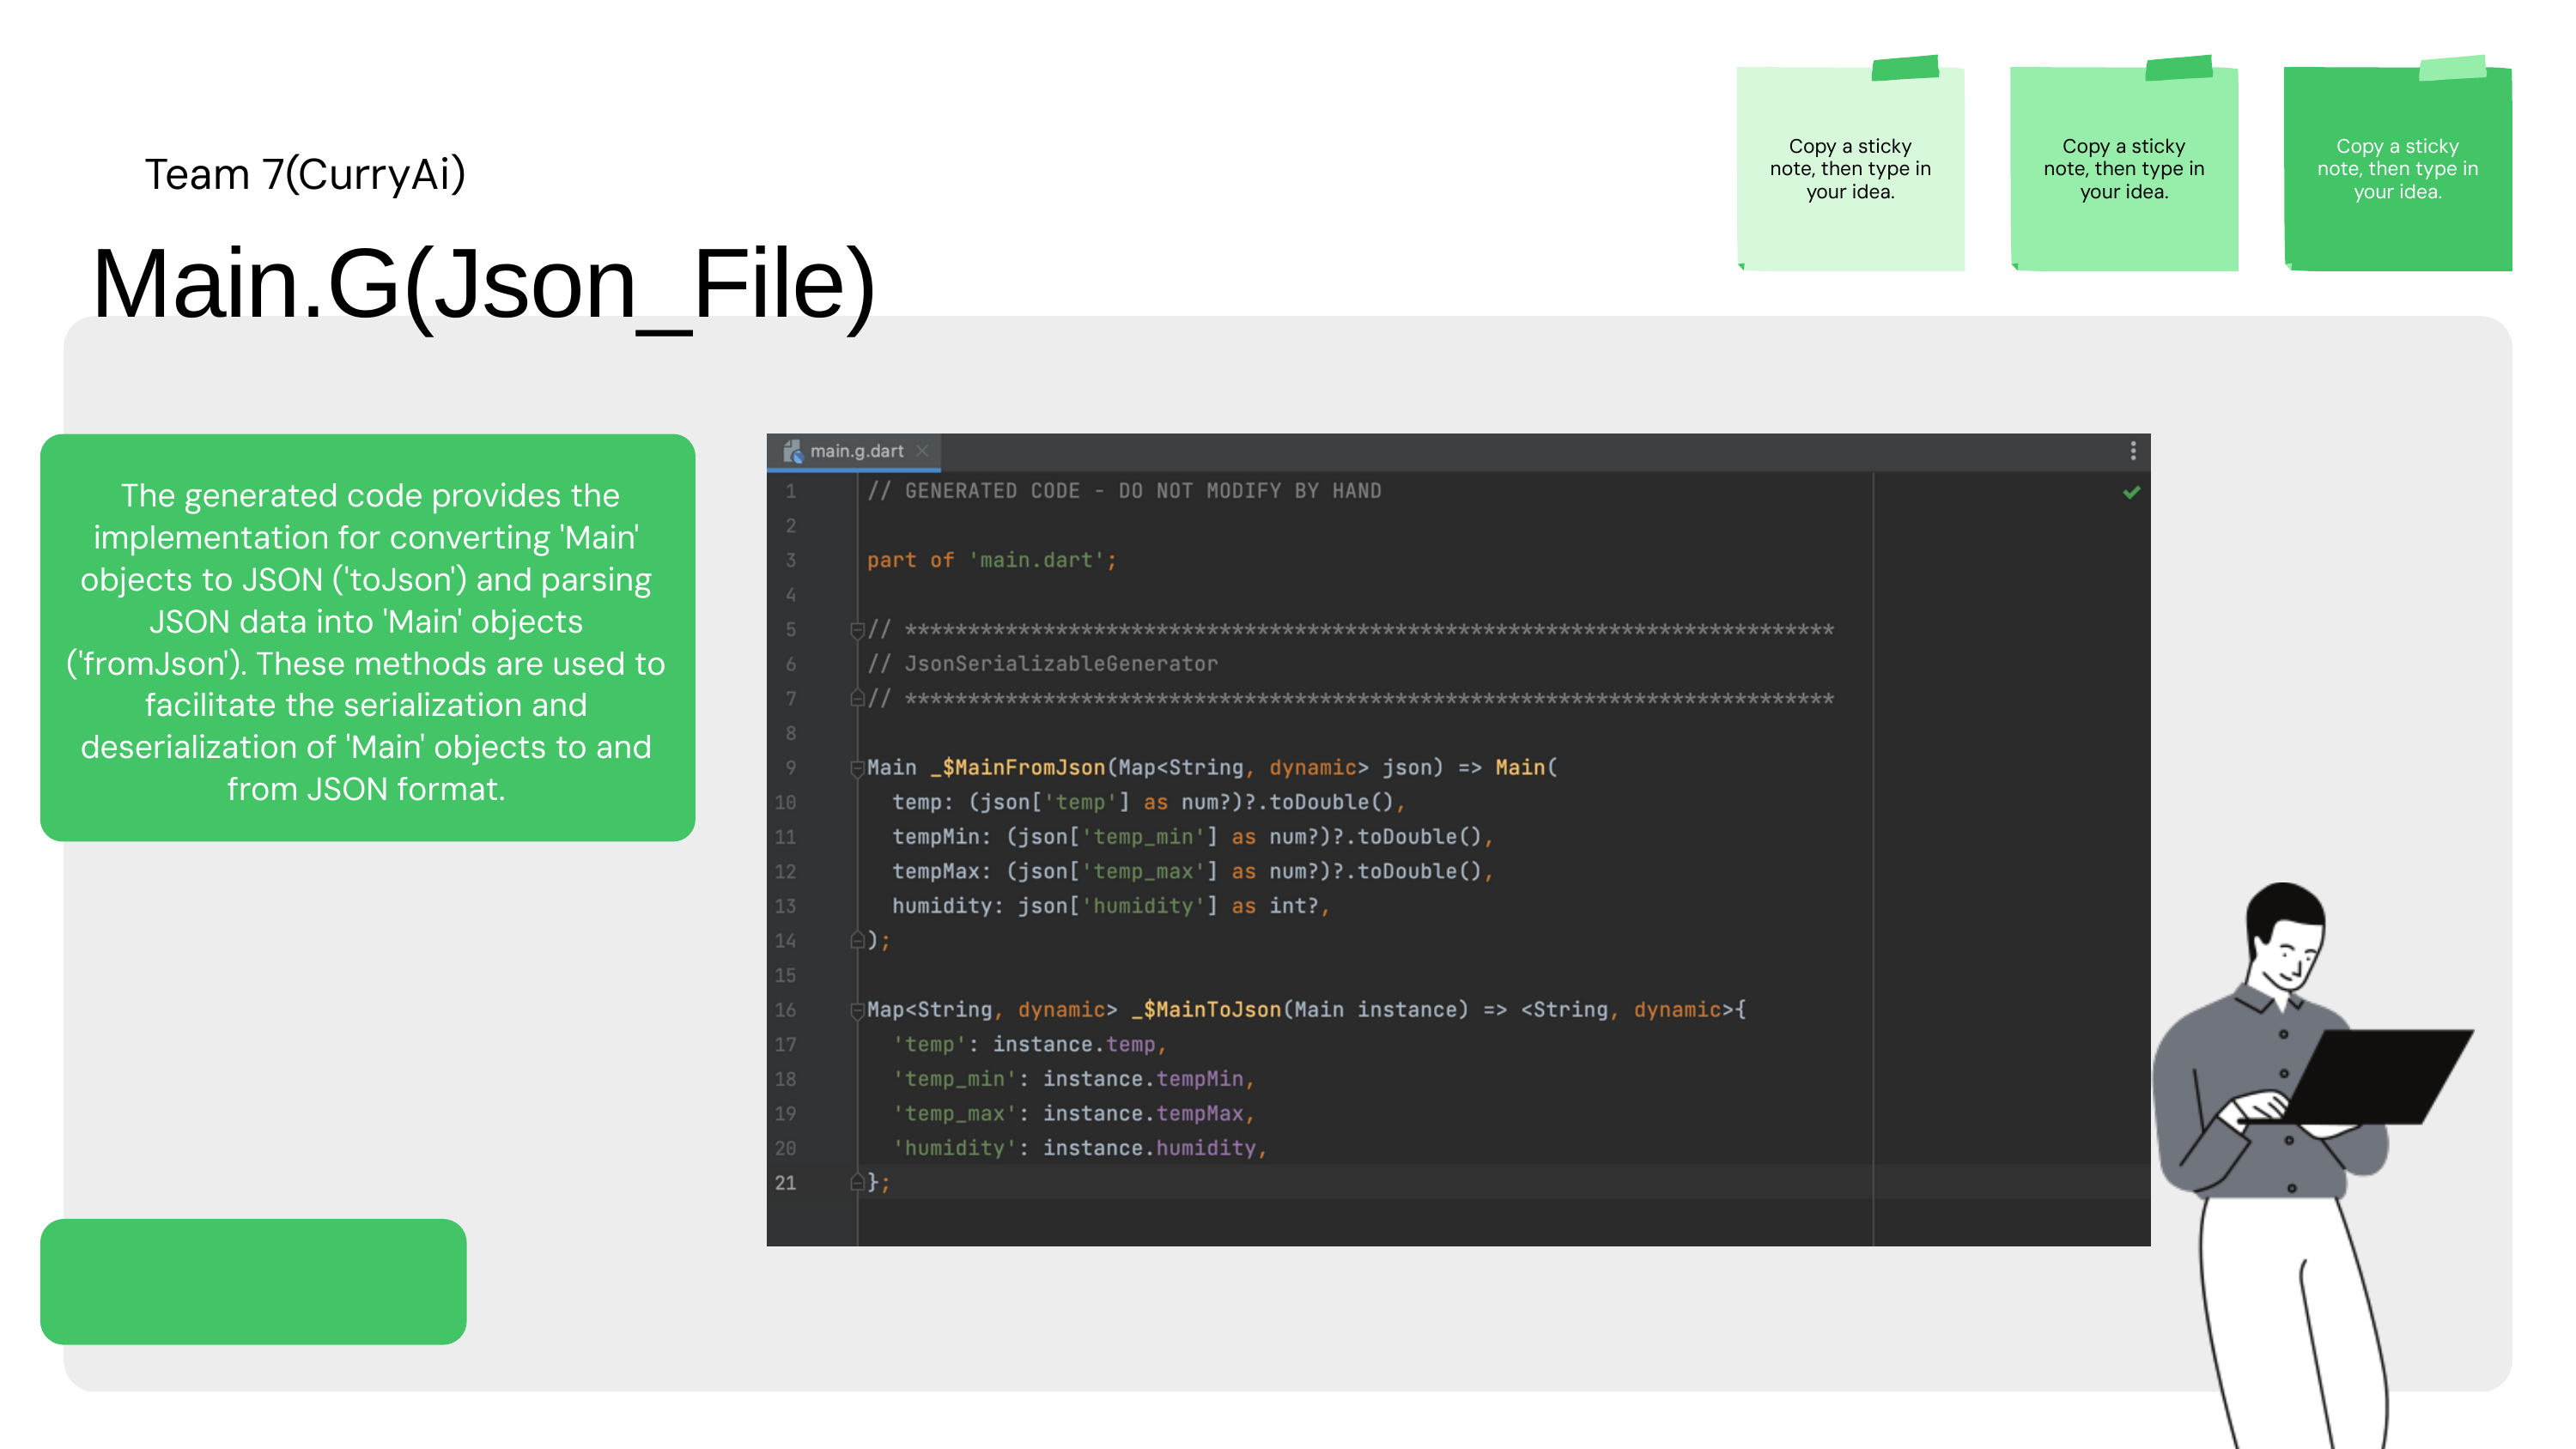

Copy a sticky note, then type in your idea.

Copy a sticky note, then type in your idea.

Copy a sticky note, then type in your idea.
Team 7(CurryAi)
Main.G(Json_File)

 The generated code provides the implementation for converting 'Main' objects to JSON ('toJson') and parsing JSON data into 'Main' objects ('fromJson'). These methods are used to facilitate the serialization and deserialization of 'Main' objects to and from JSON format.